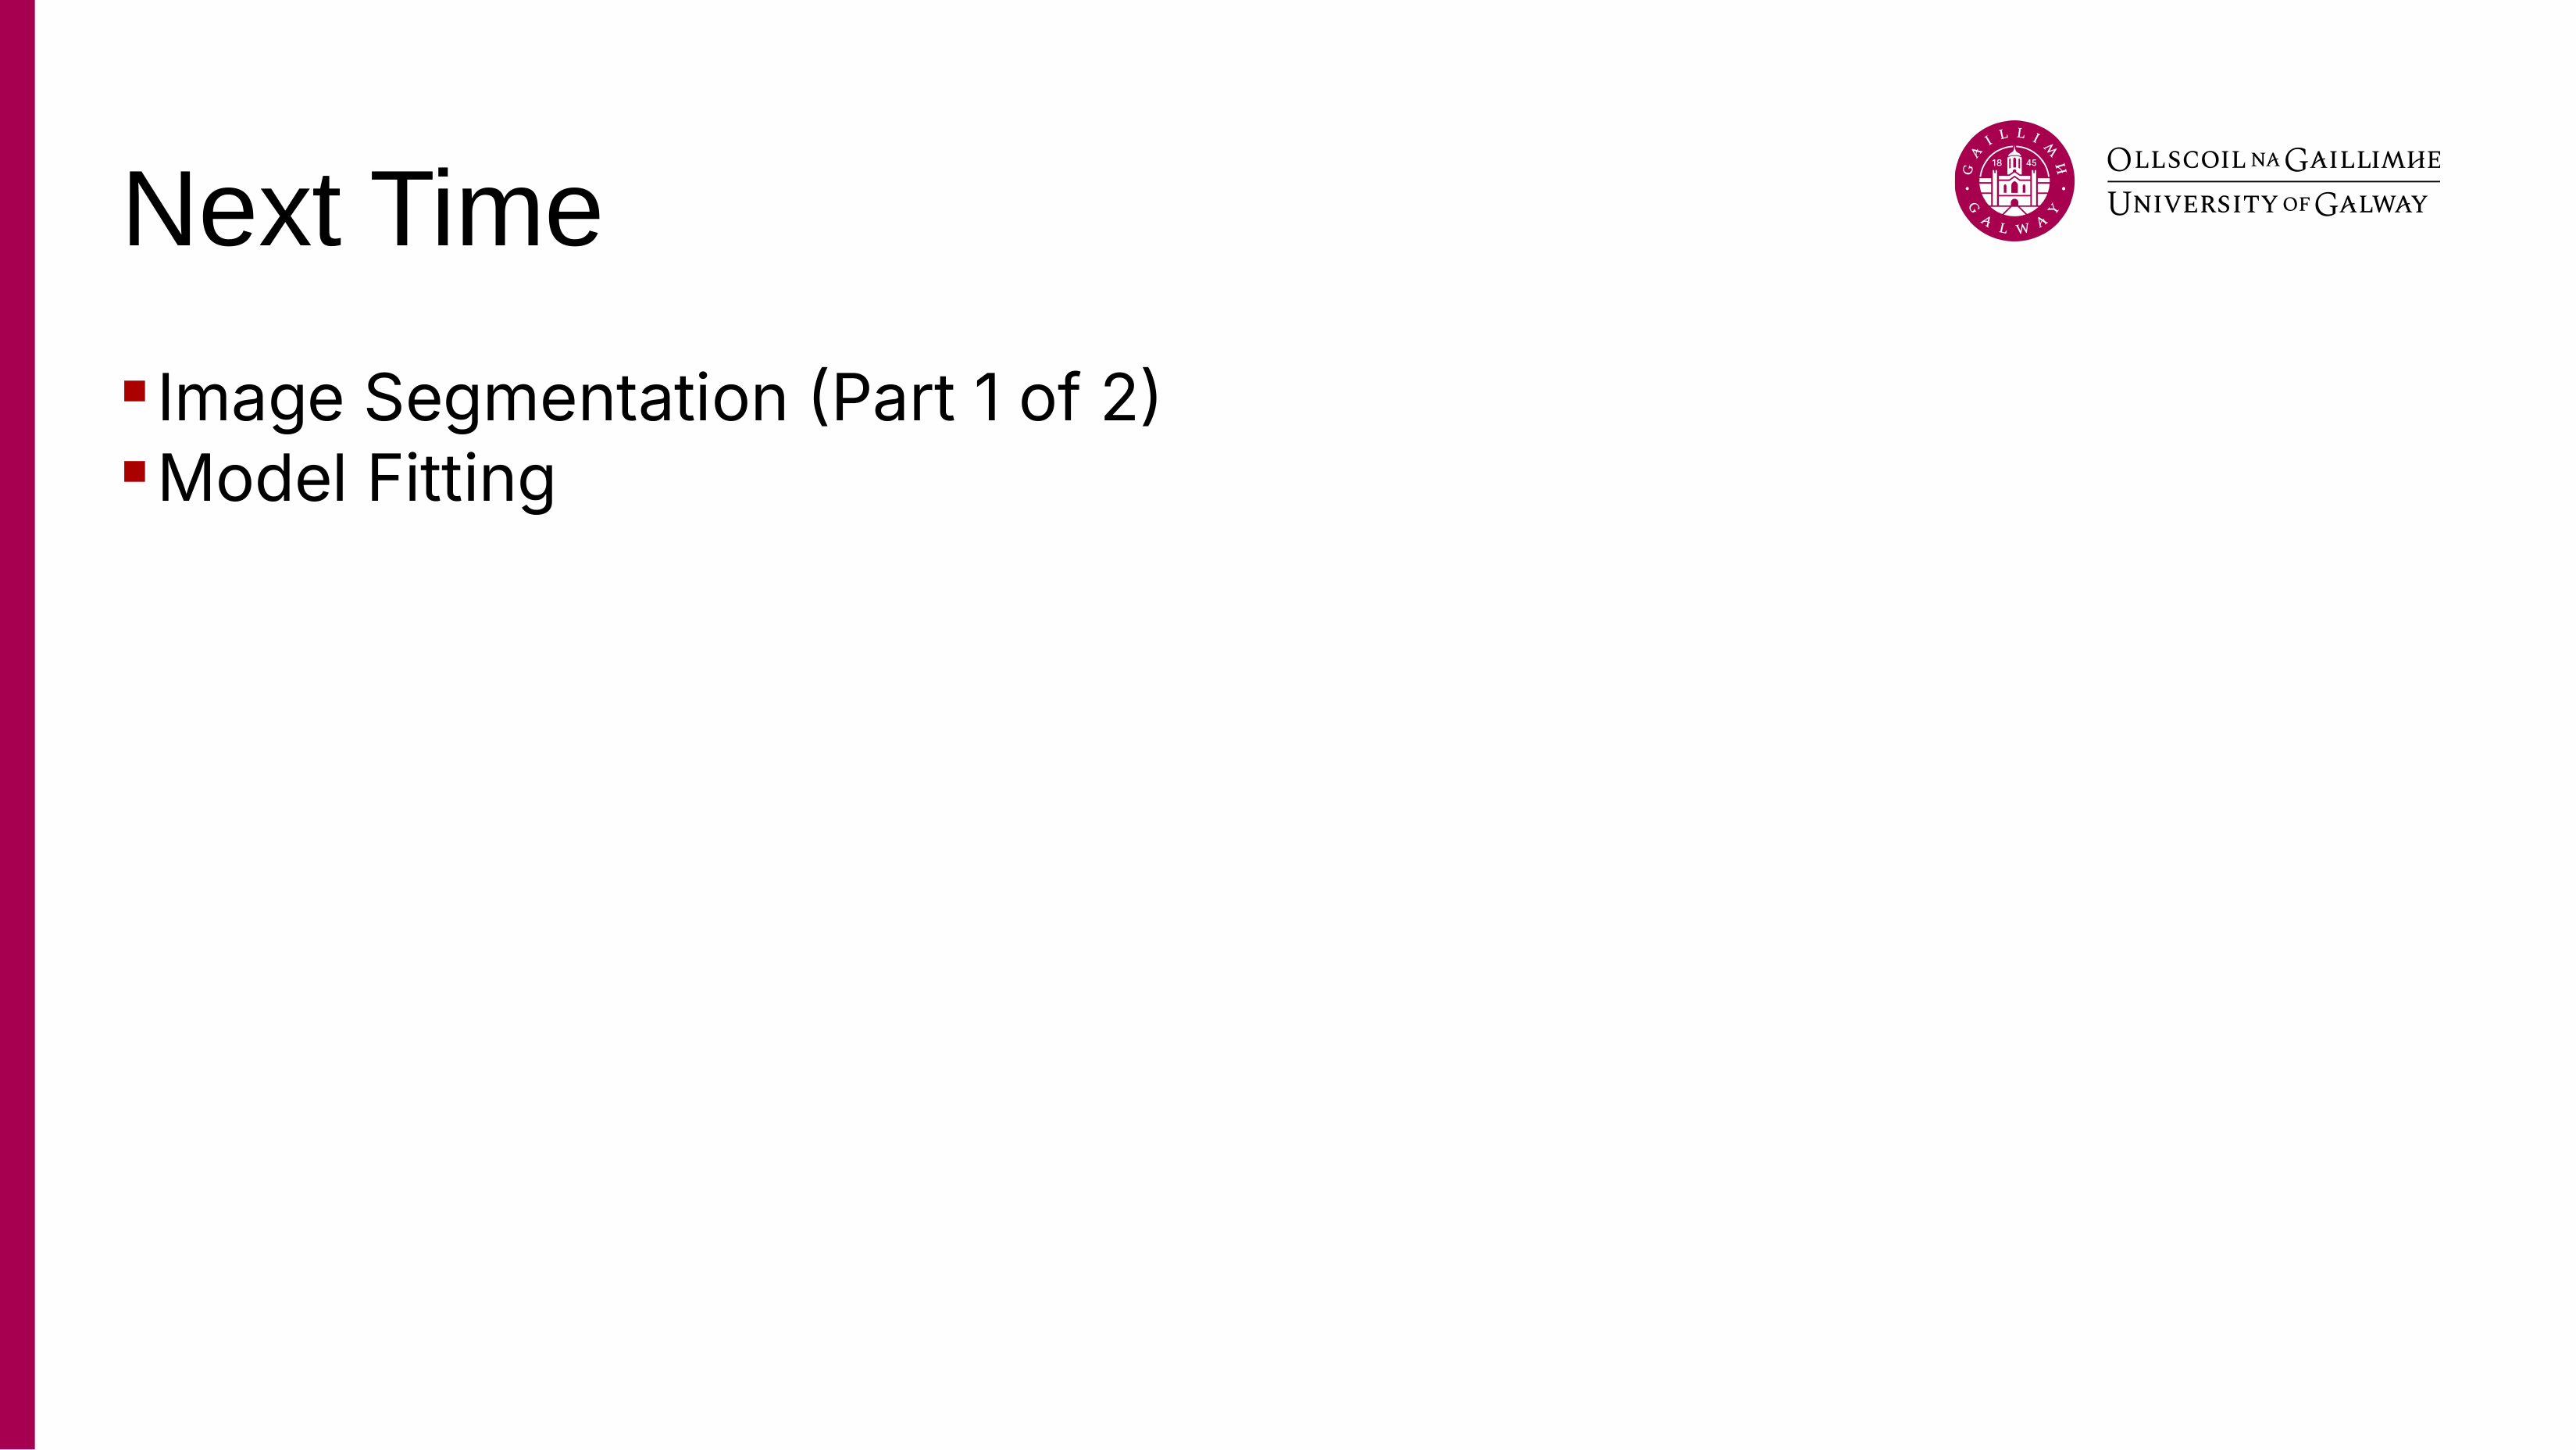

# Next Time
Image Segmentation (Part 1 of 2)
Model Fitting